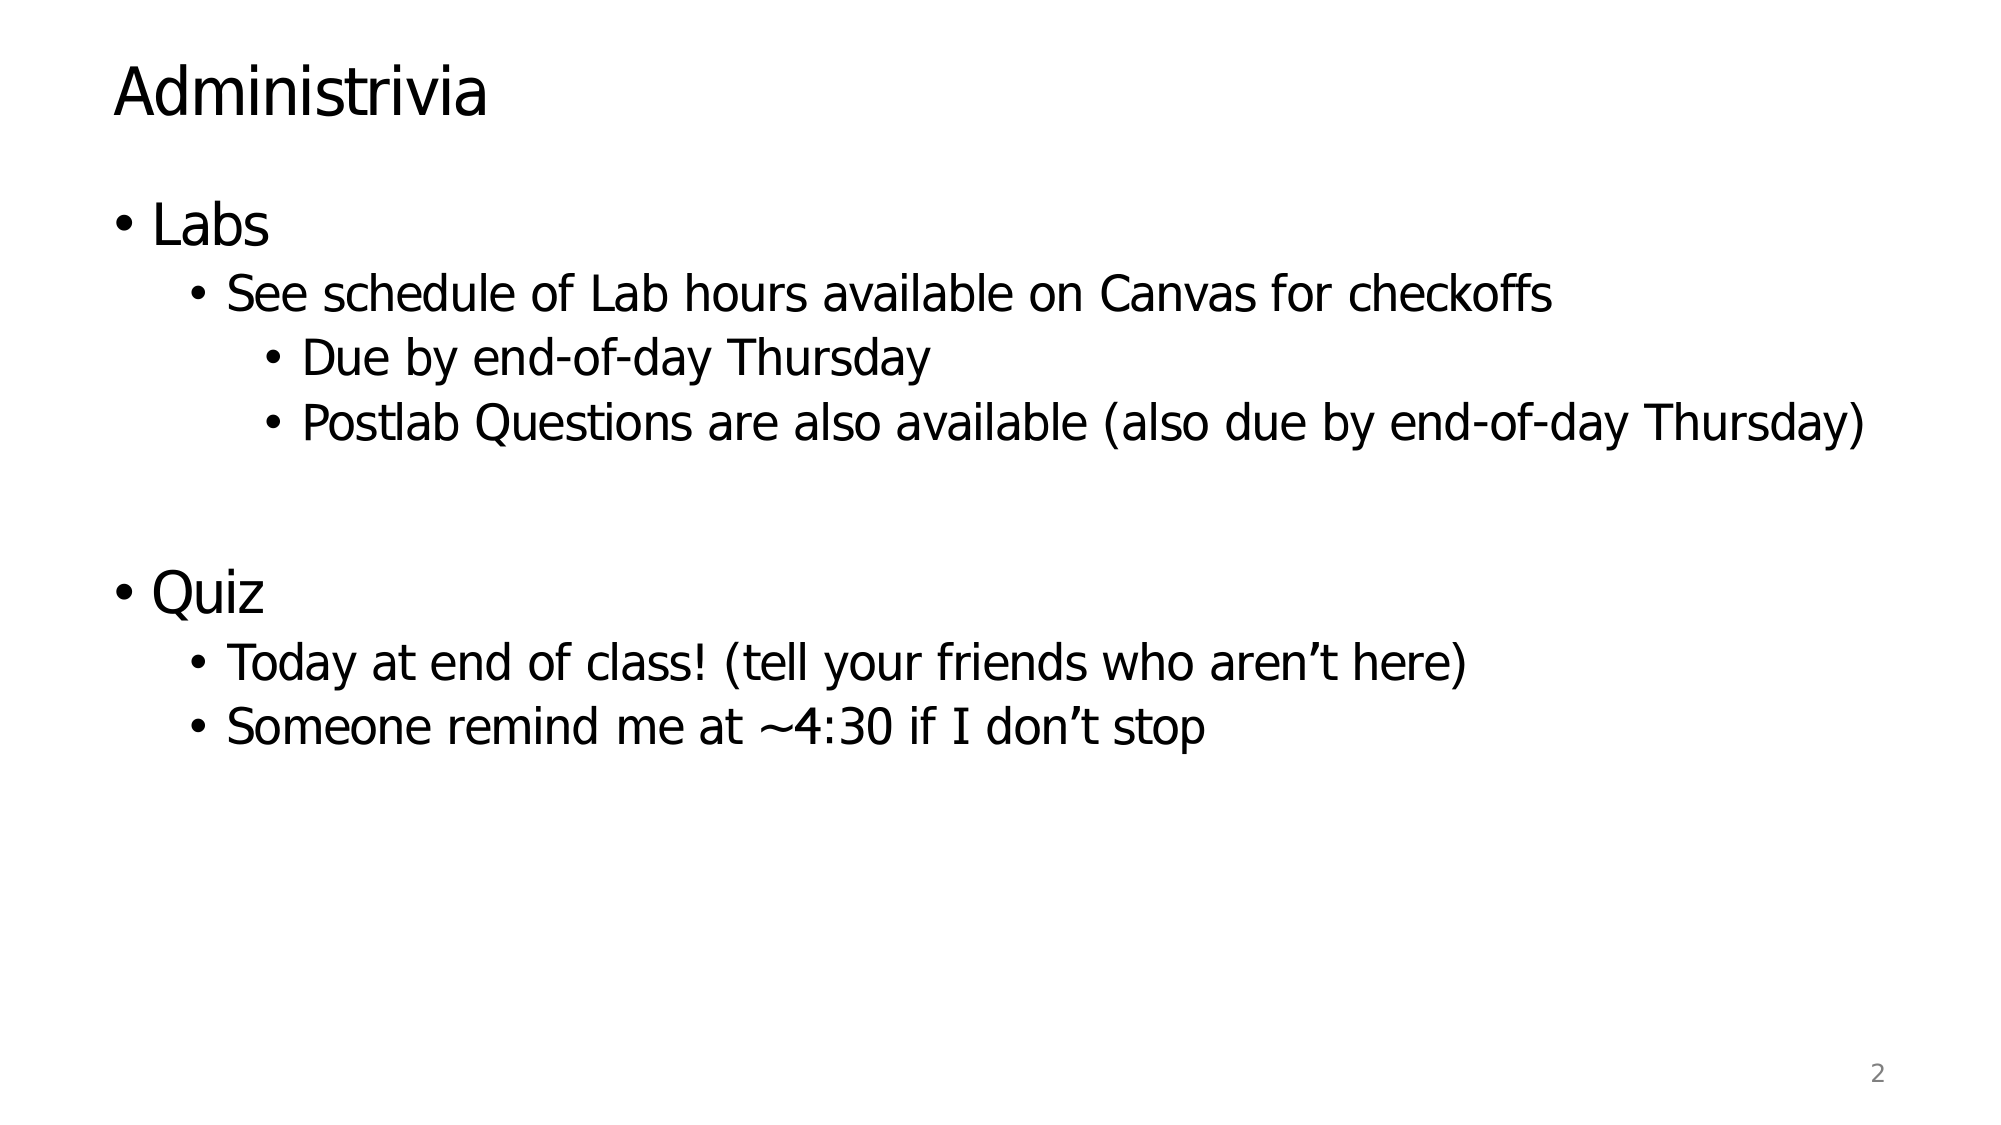

# Administrivia
Labs
See schedule of Lab hours available on Canvas for checkoffs
Due by end-of-day Thursday
Postlab Questions are also available (also due by end-of-day Thursday)

Quiz
Today at end of class! (tell your friends who aren’t here)
Someone remind me at ~4:30 if I don’t stop
2